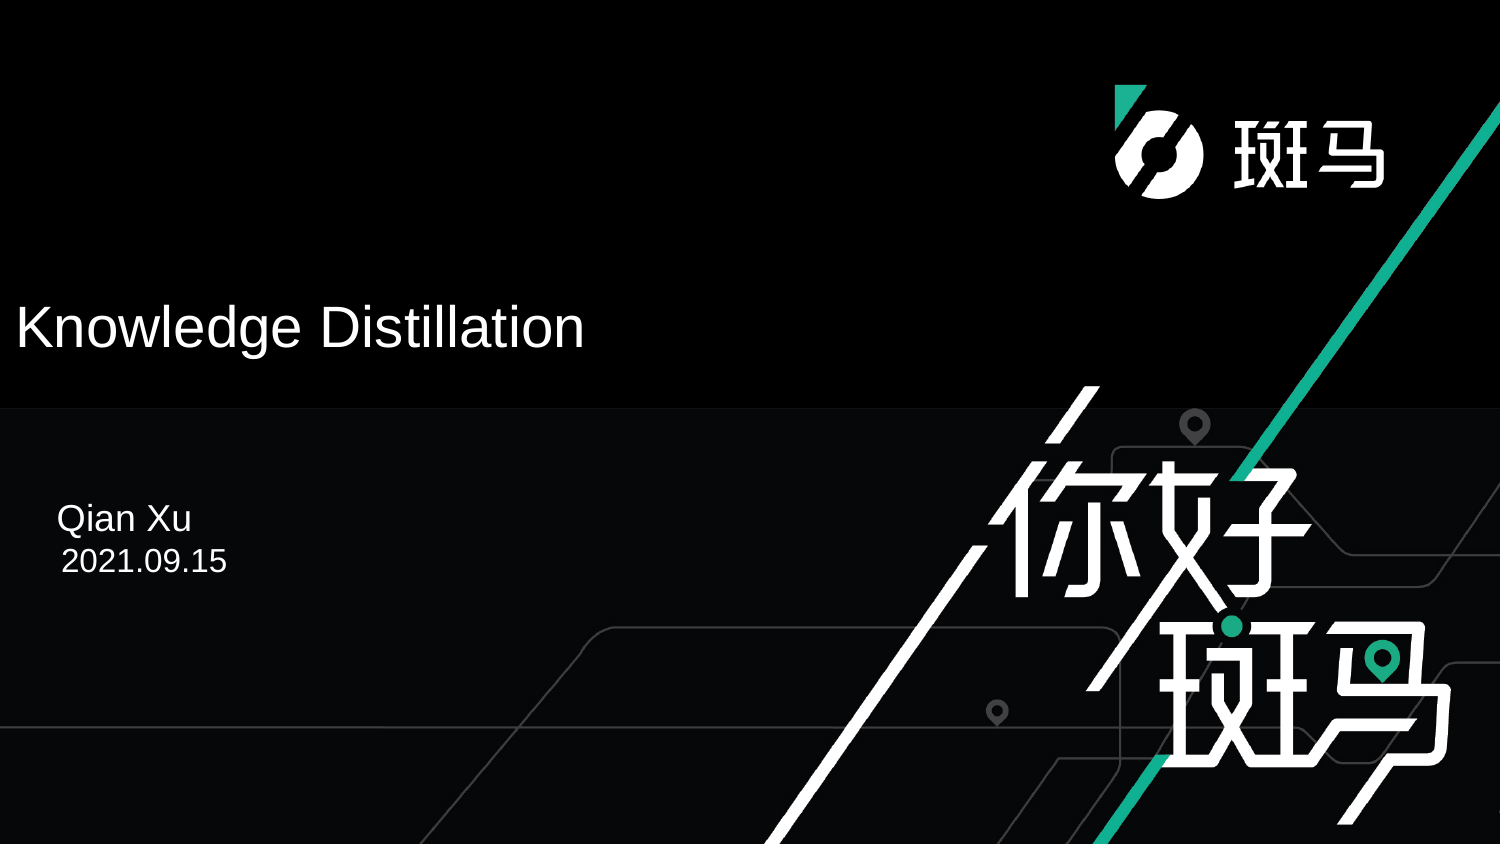

BBAAD9C20180234D78A0072836F0BB4092B9B20417013B20A4D98A35B1982B752B4BBD38D16B3B0022192508C8467DEBF9F9210A11D05B211BBFC2F87F1E2BD824FCCEAD932CA64784FB2FB76FF24ADF3760E2B17DA00F2058F611974FA14C48DE862090FE3
# ﻿﻿Knowledge Distillation Qian Xu 2021.09.15